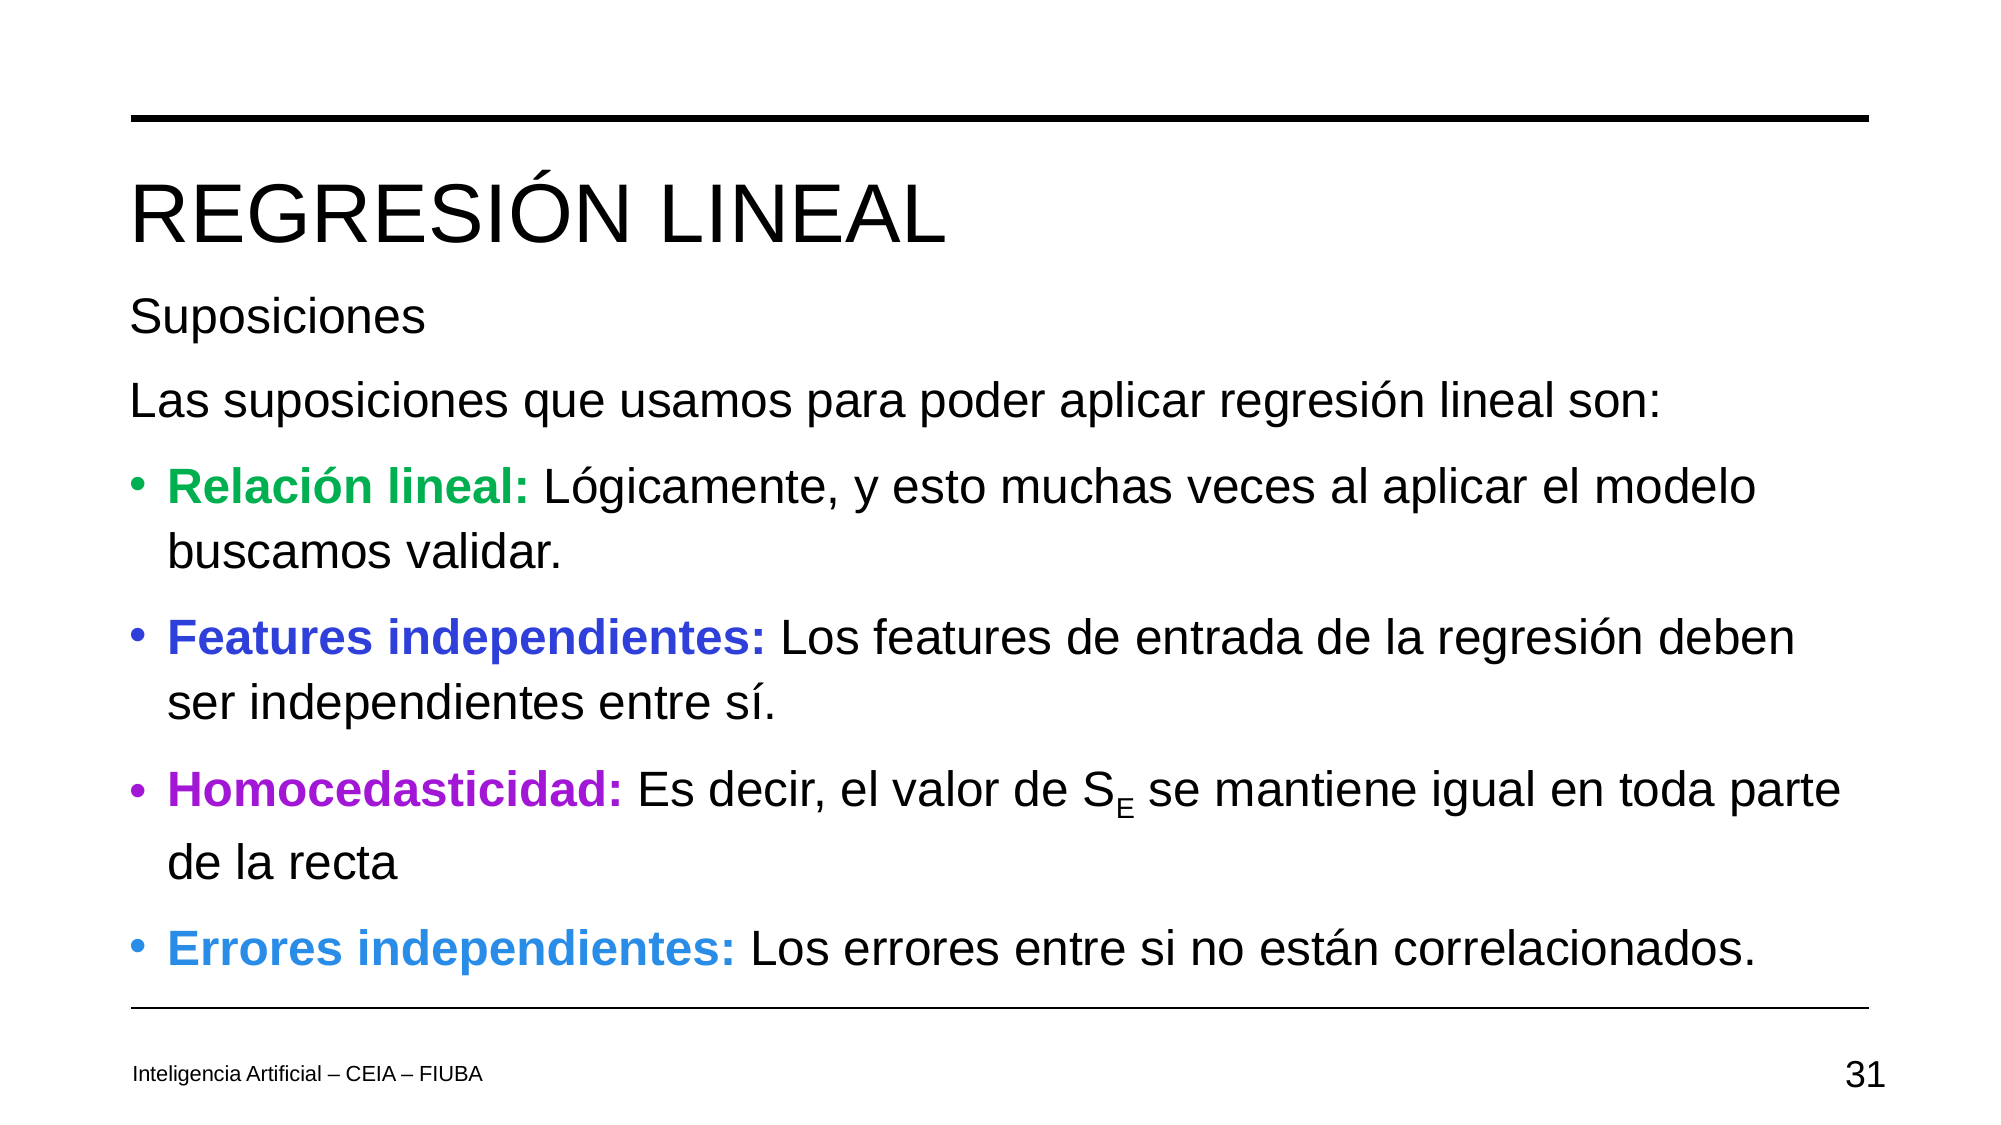

# Regresión Lineal
Suposiciones
Las suposiciones que usamos para poder aplicar regresión lineal son:
Relación lineal: Lógicamente, y esto muchas veces al aplicar el modelo buscamos validar.
Features independientes: Los features de entrada de la regresión deben ser independientes entre sí.
Homocedasticidad: Es decir, el valor de SE se mantiene igual en toda parte de la recta
Errores independientes: Los errores entre si no están correlacionados.
Inteligencia Artificial – CEIA – FIUBA
31